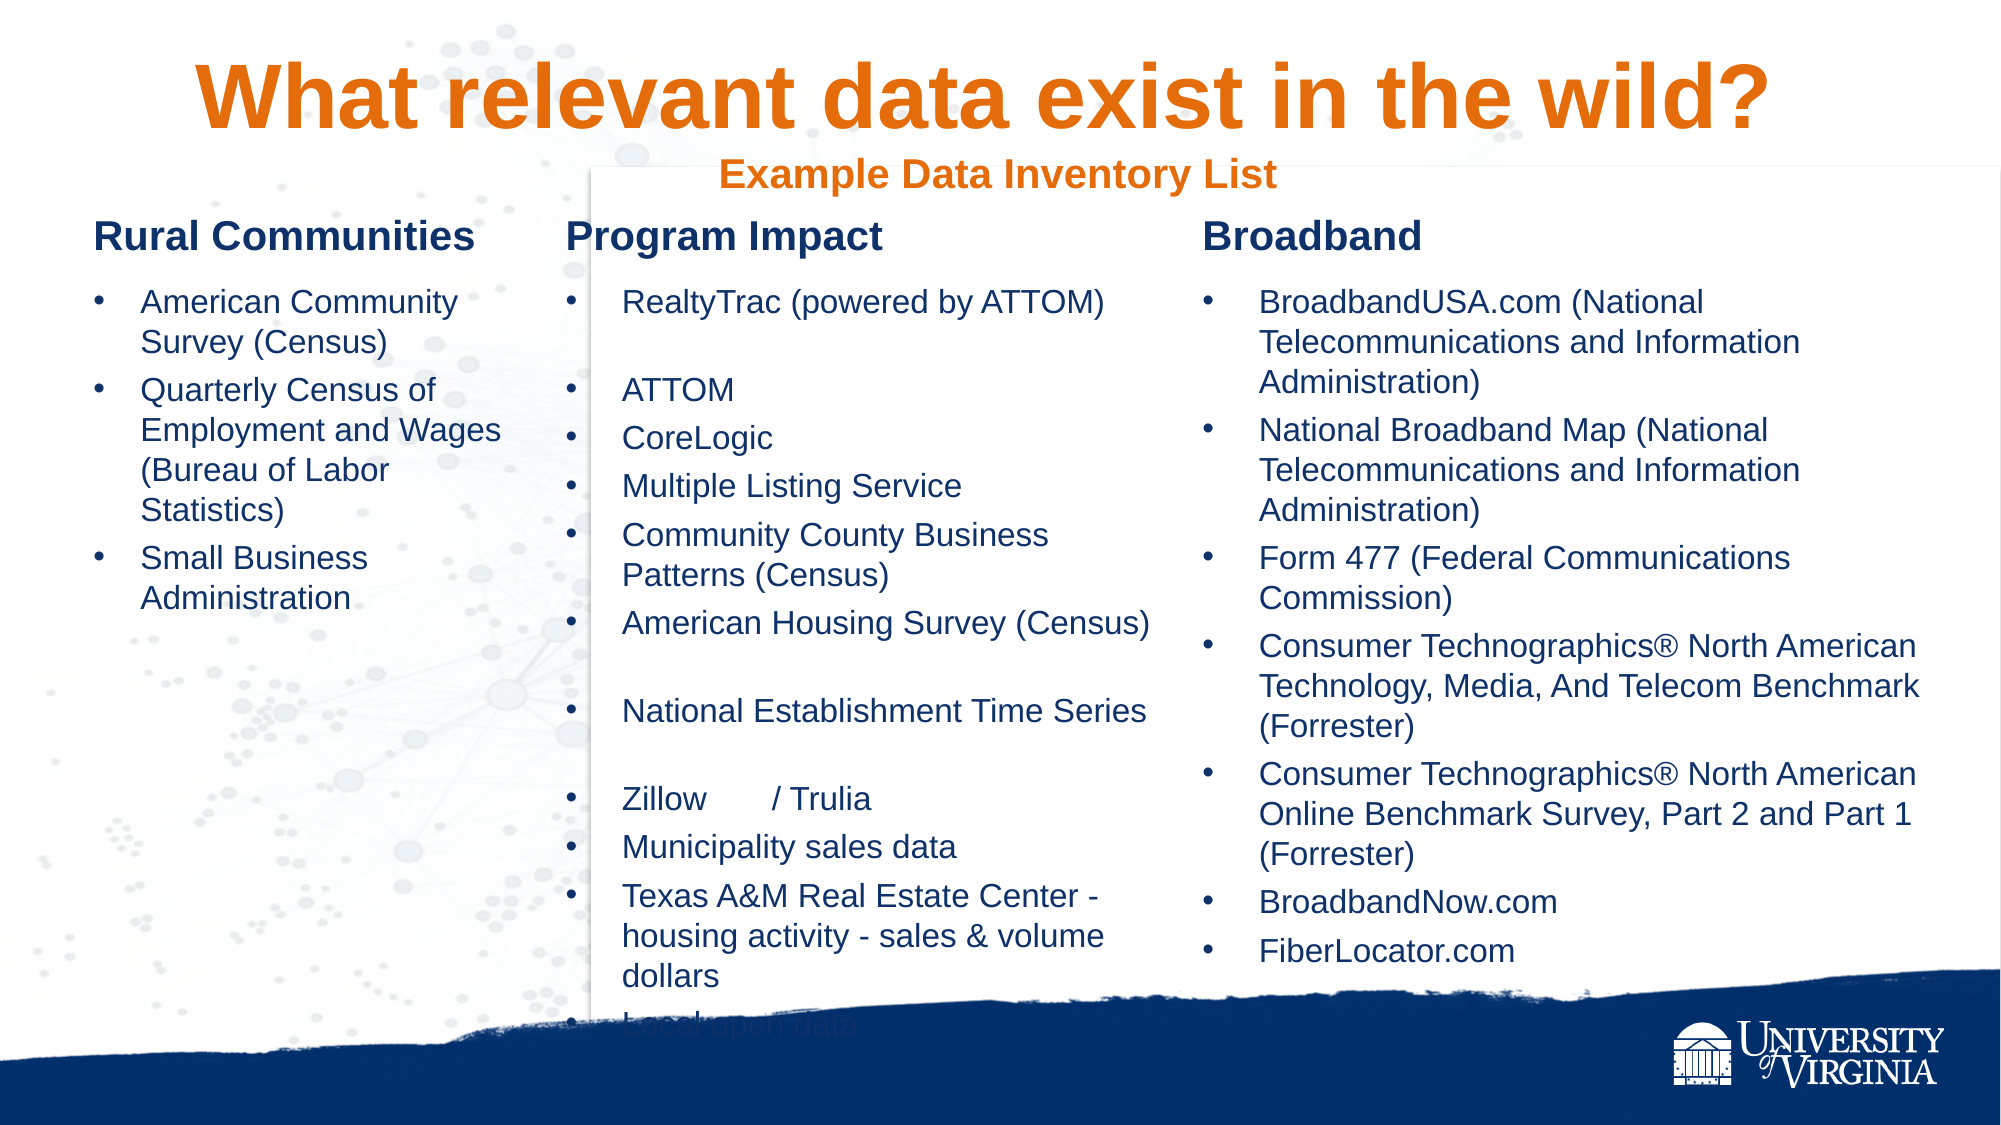

# What relevant data exist in the wild? Example Data Inventory List
Broadband
BroadbandUSA.com (National Telecommunications and Information Administration)
National Broadband Map (National Telecommunications and Information Administration)
Form 477 (Federal Communications Commission)
Consumer Technographics® North American Technology, Media, And Telecom Benchmark (Forrester)
Consumer Technographics® North American Online Benchmark Survey, Part 2 and Part 1 (Forrester)
BroadbandNow.com
FiberLocator.com
Rural Communities
American Community Survey (Census)
Quarterly Census of Employment and Wages (Bureau of Labor Statistics)
Small Business Administration
Program Impact
RealtyTrac (powered by ATTOM)
ATTOM
CoreLogic
Multiple Listing Service
Community County Business Patterns (Census)
American Housing Survey (Census)
National Establishment Time Series
Zillow	/ Trulia
Municipality sales data
Texas A&M Real Estate Center - housing activity - sales & volume dollars
Local open data